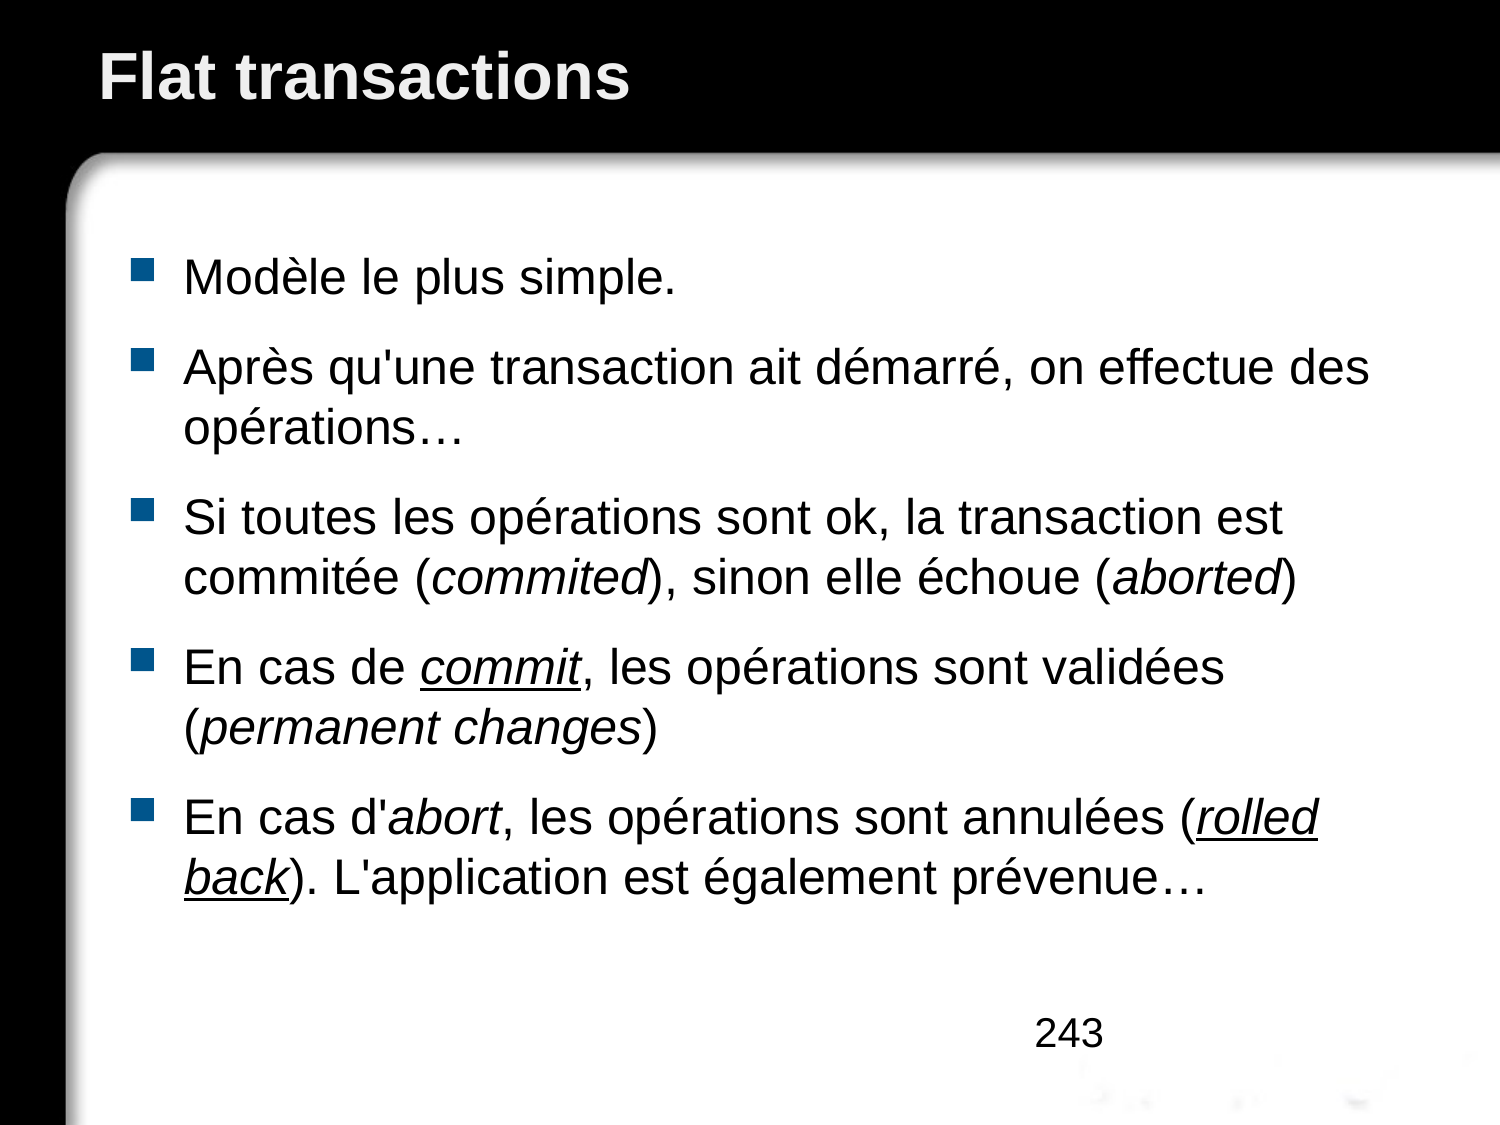

# Flat transactions
Modèle le plus simple.
Après qu'une transaction ait démarré, on effectue des opérations…
Si toutes les opérations sont ok, la transaction est commitée (commited), sinon elle échoue (aborted)
En cas de commit, les opérations sont validées (permanent changes)
En cas d'abort, les opérations sont annulées (rolled back). L'application est également prévenue…